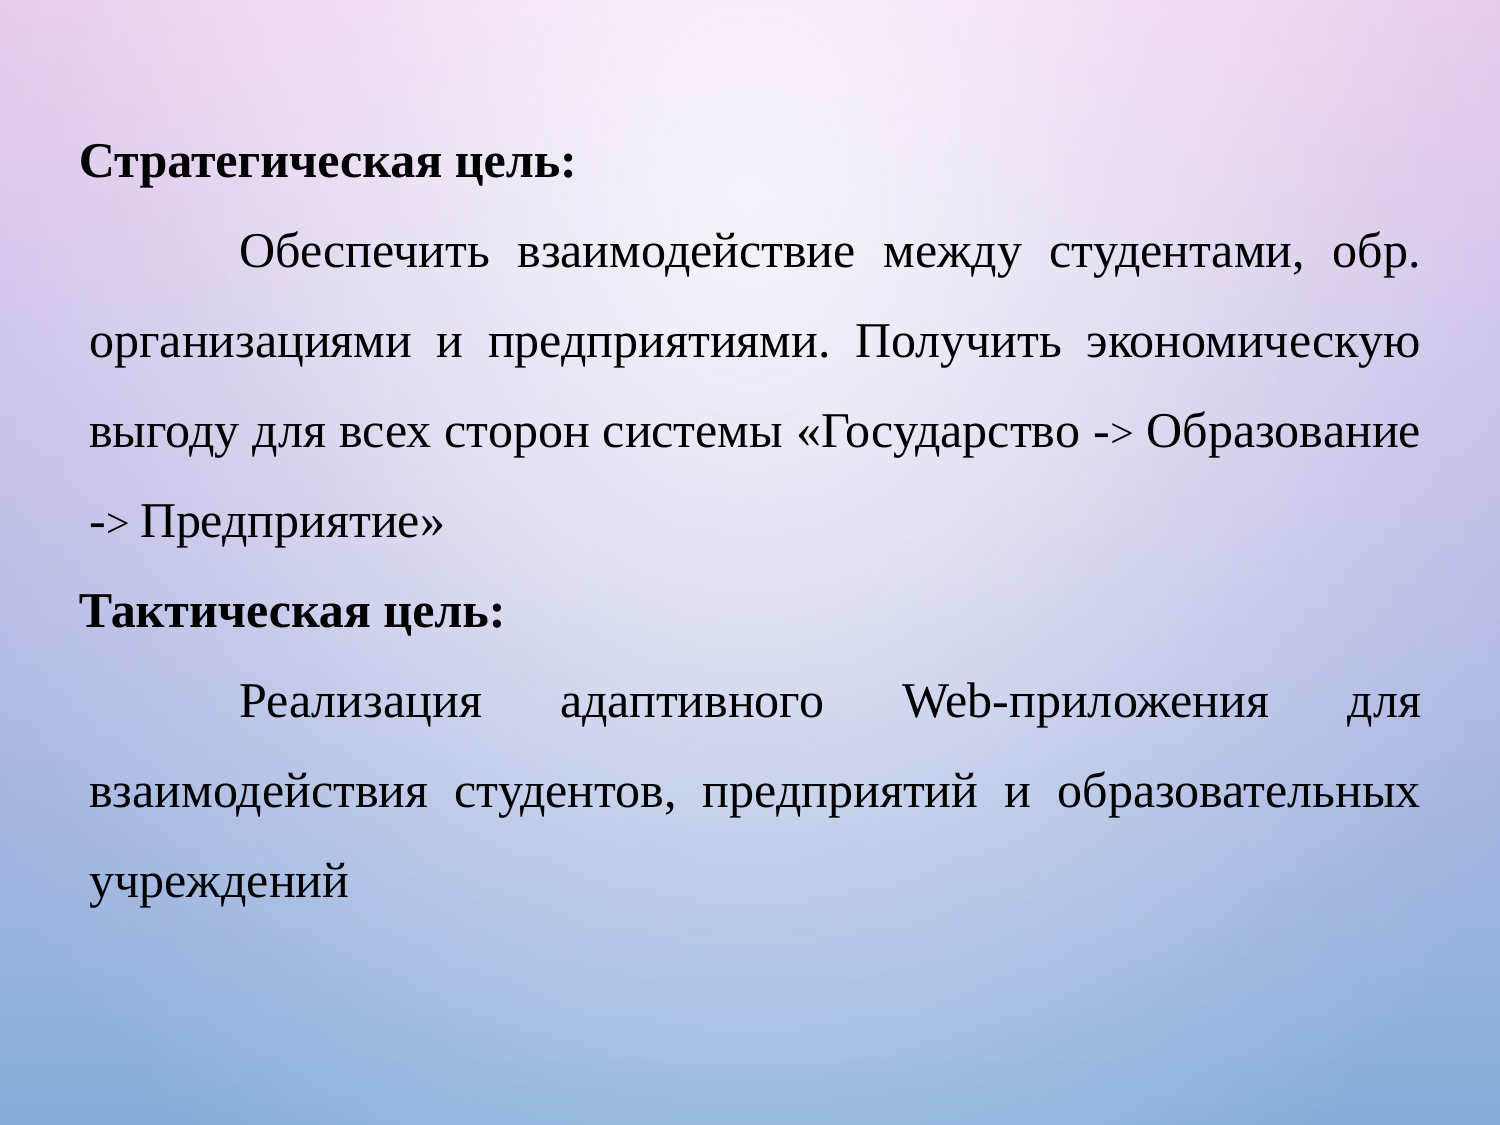

Стратегическая цель:
	Обеспечить взаимодействие между студентами, обр. организациями и предприятиями. Получить экономическую выгоду для всех сторон системы «Государство -> Образование -> Предприятие»
Тактическая цель:
	Реализация адаптивного Web-приложения для взаимодействия студентов, предприятий и образовательных учреждений